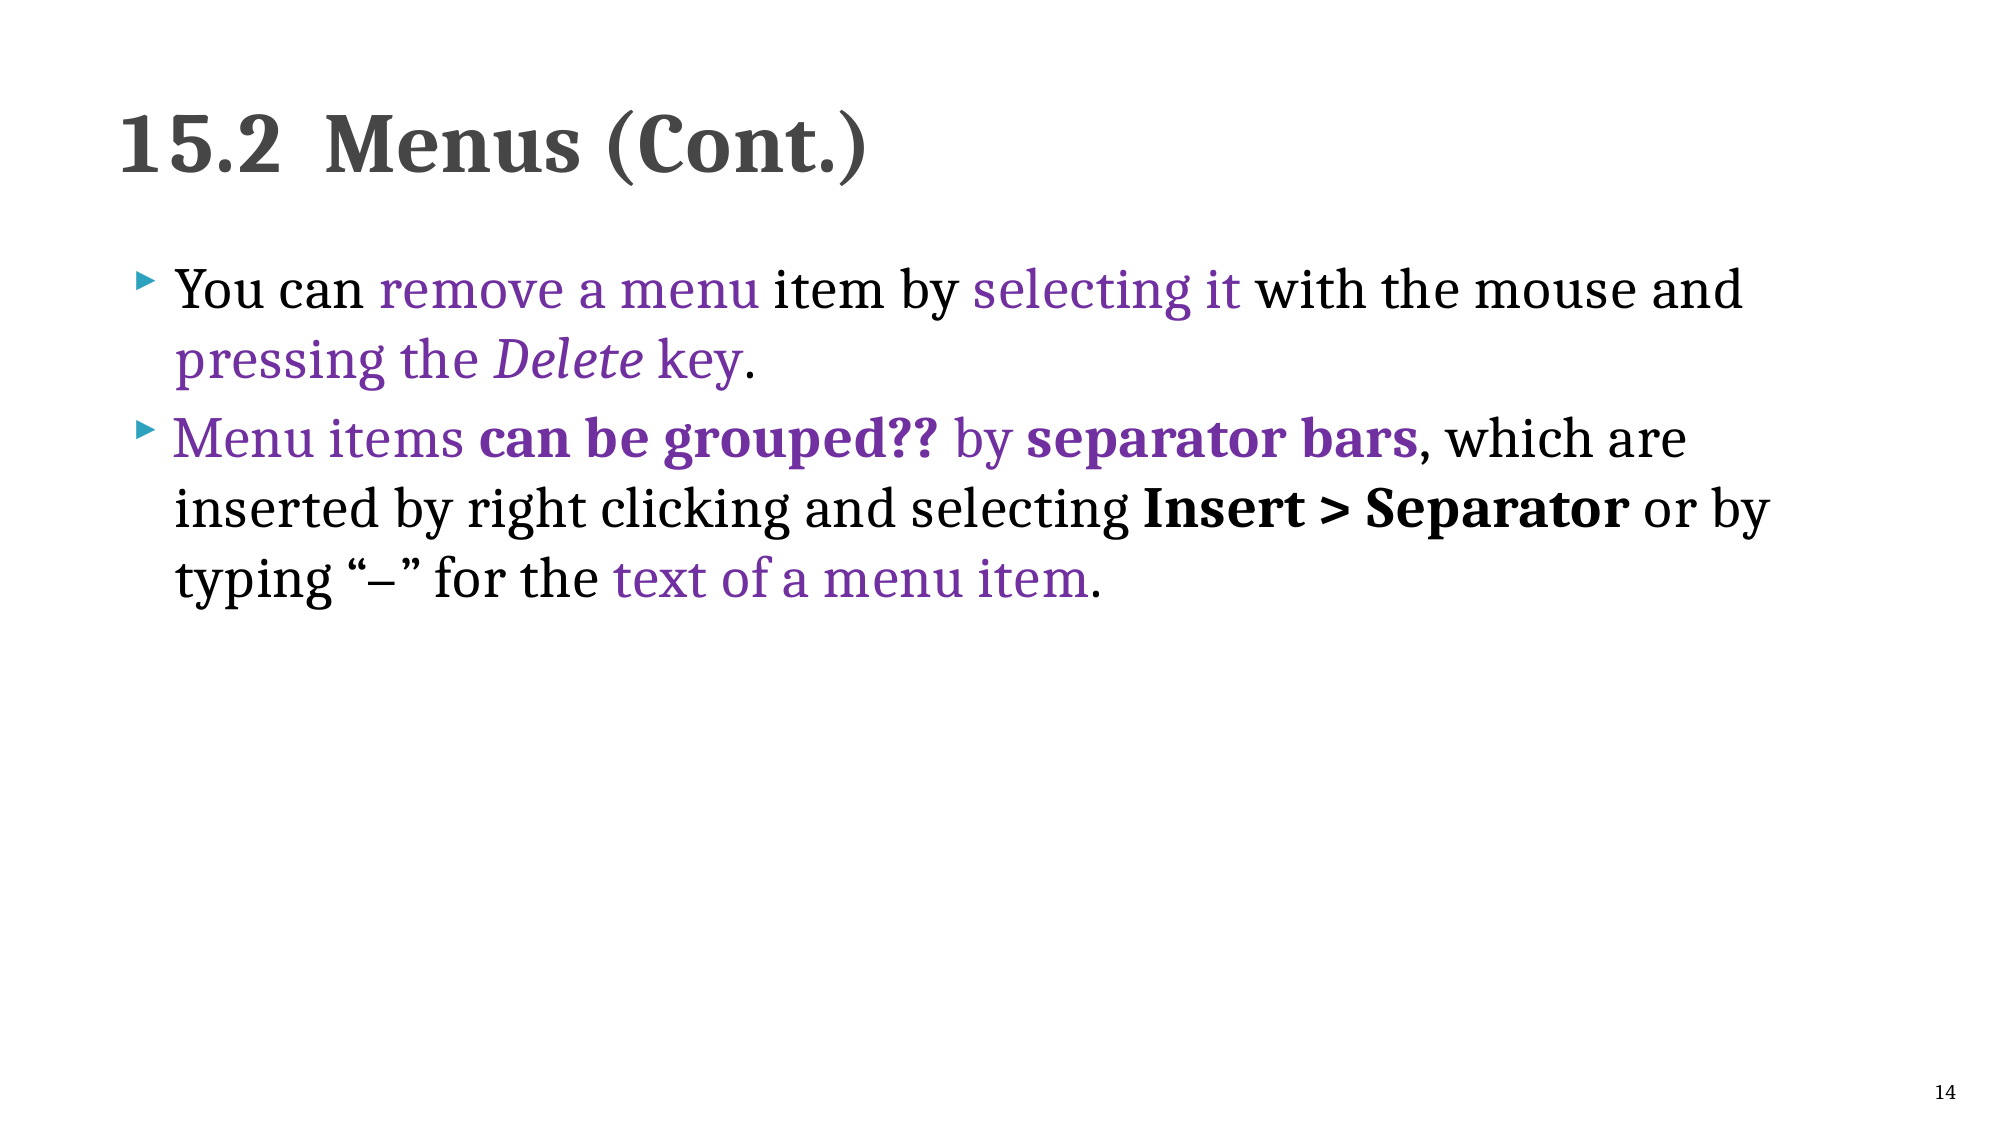

# 15.2  Menus (Cont.)
You can remove a menu item by selecting it with the mouse and pressing the Delete key.
Menu items can be grouped?? by separator bars, which are inserted by right clicking and selecting Insert > Separator or by typing “-” for the text of a menu item.
14